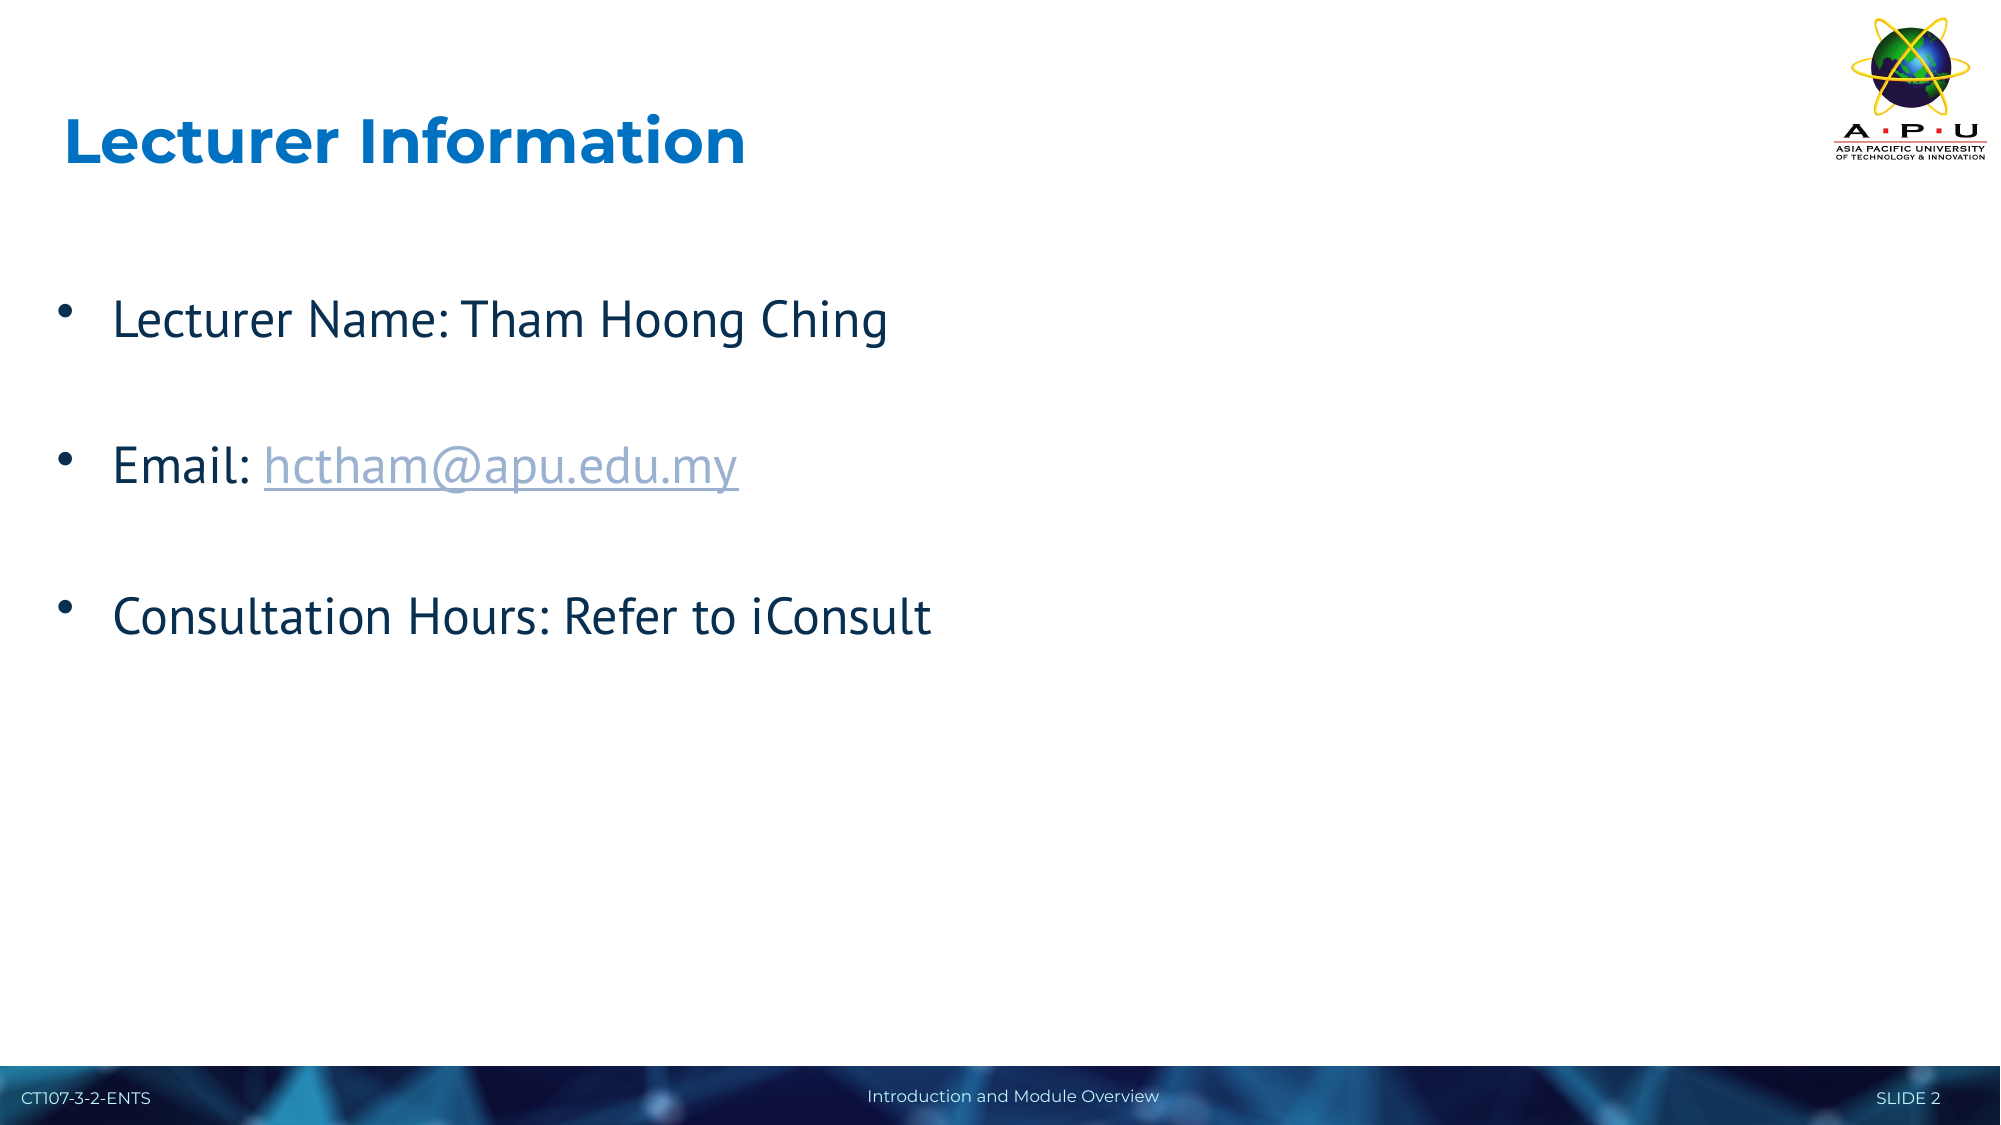

# Lecturer Information
Lecturer Name: Tham Hoong Ching

Email: hctham@apu.edu.my

Consultation Hours: Refer to iConsult